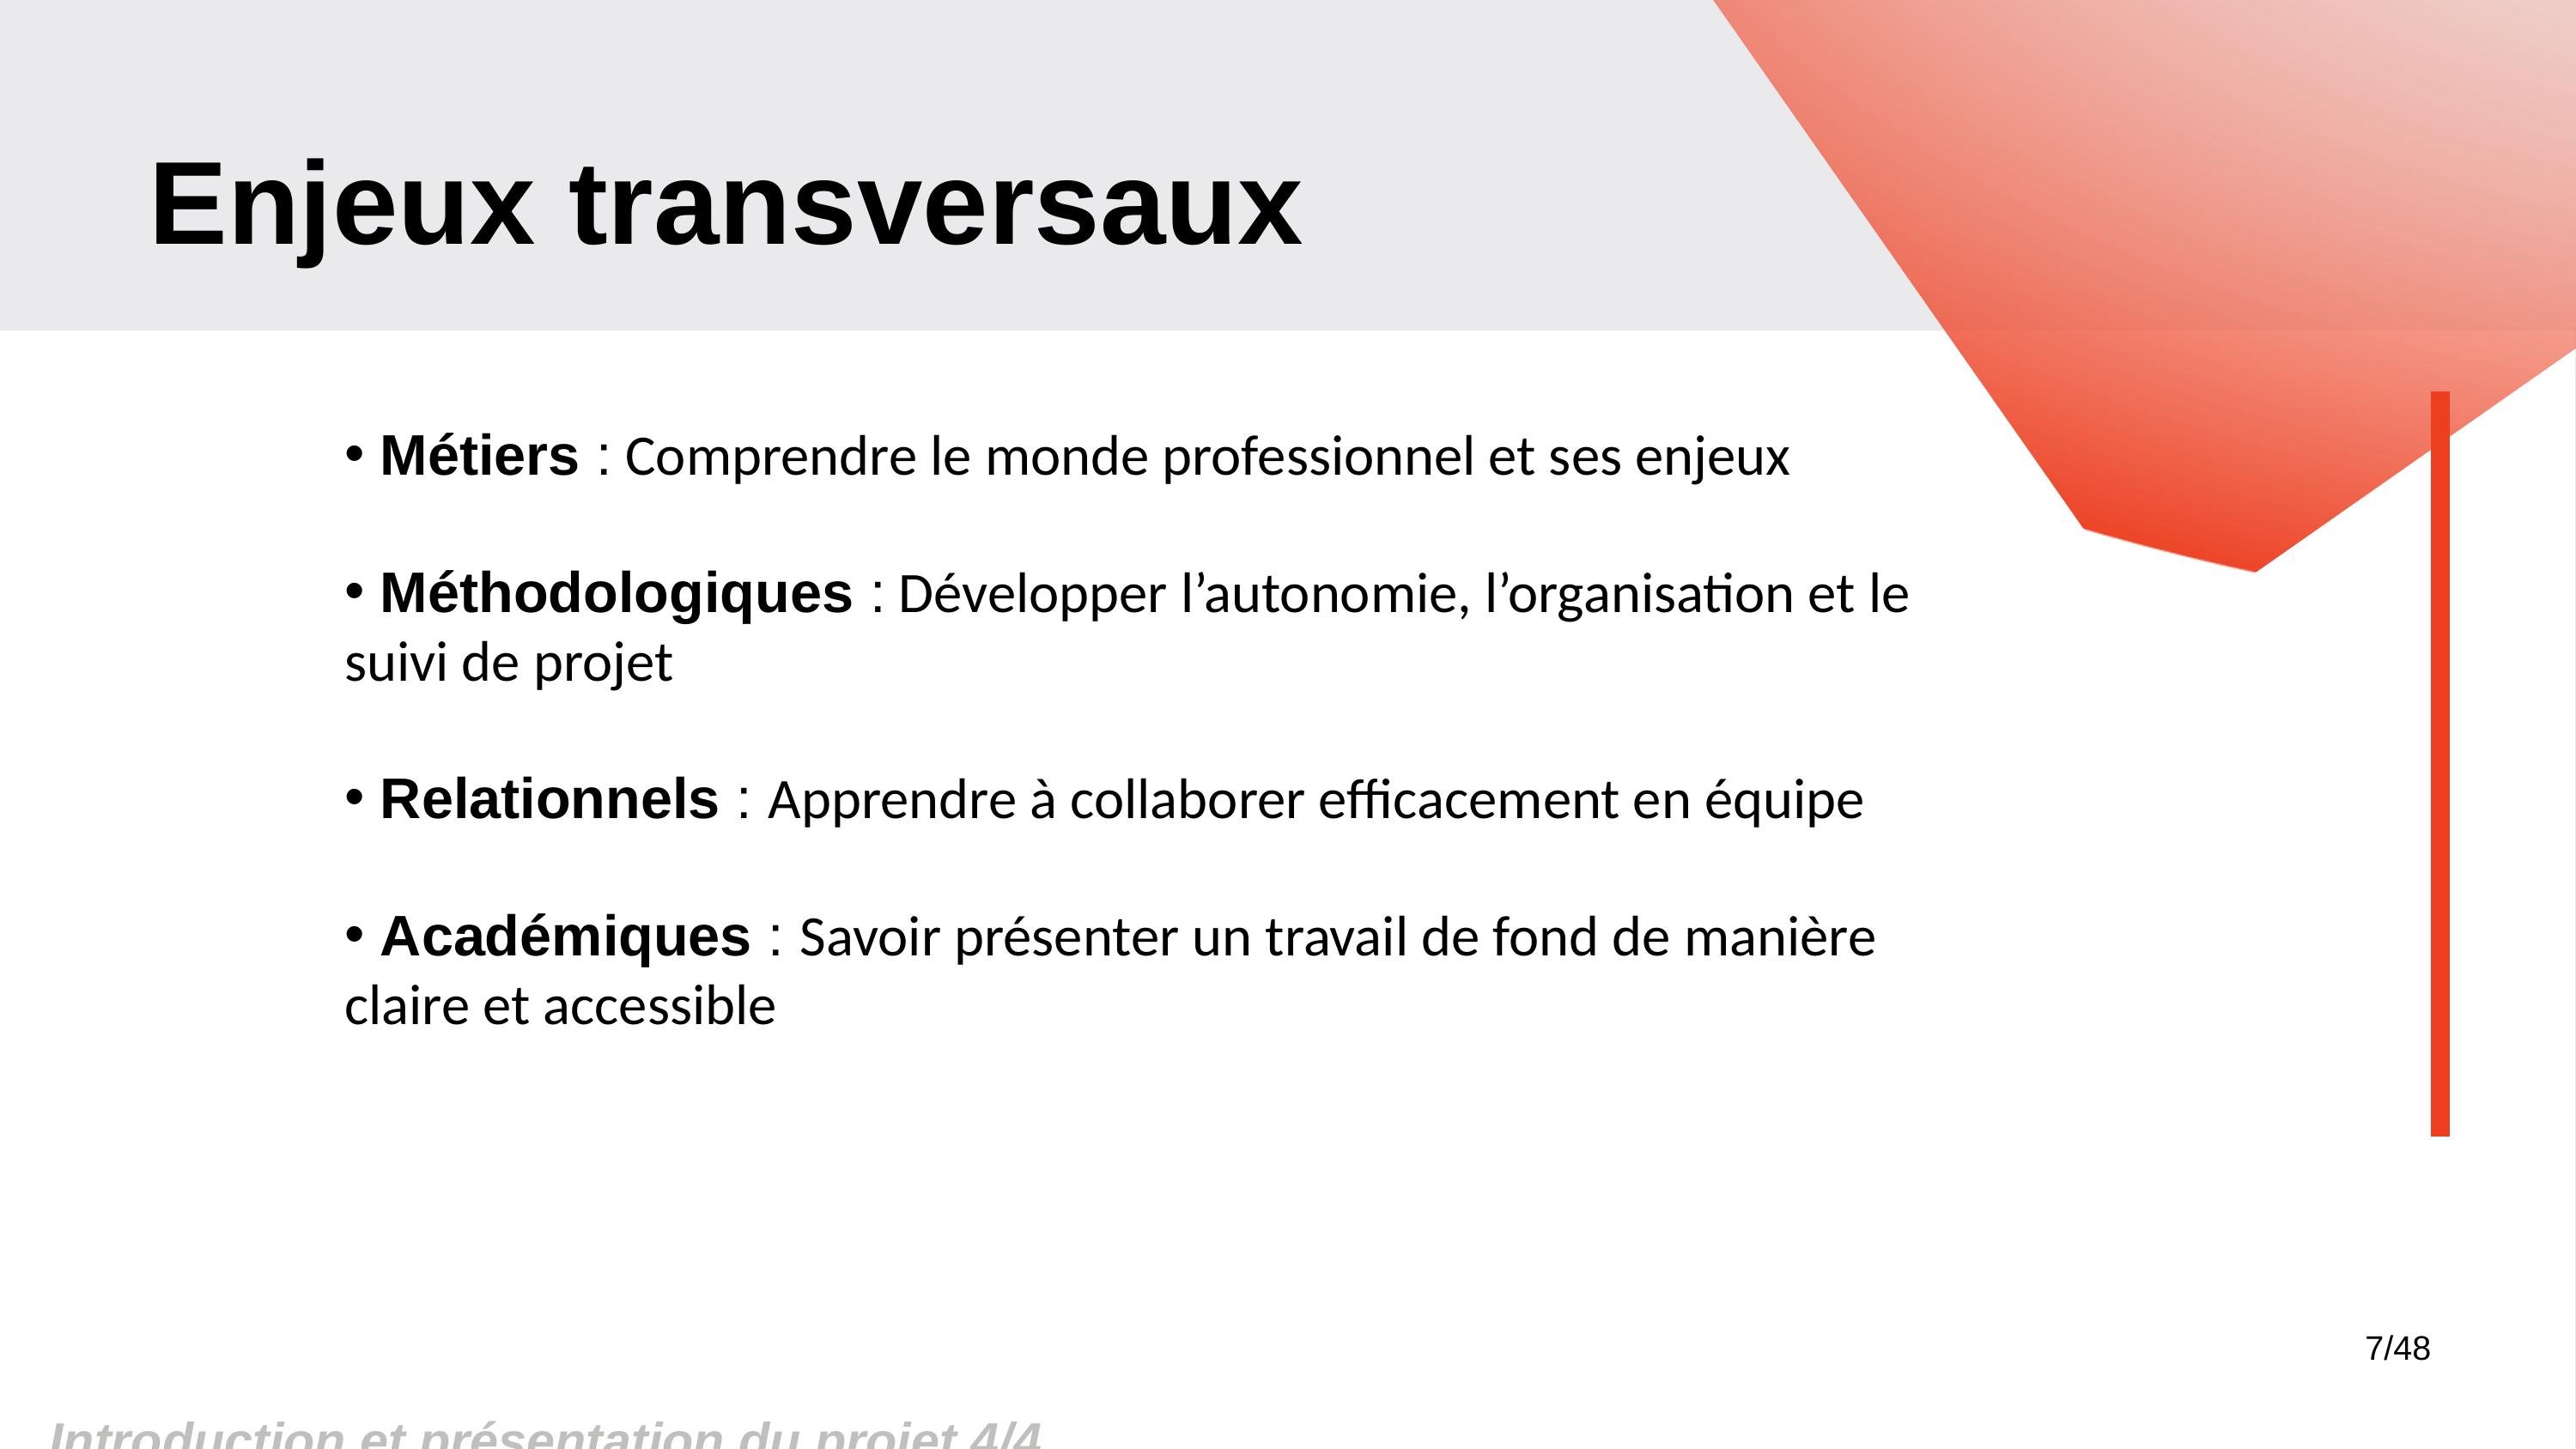

Enjeux transversaux

 Métiers : Comprendre le monde professionnel et ses enjeux

 Méthodologiques : Développer l’autonomie, l’organisation et le suivi de projet

 Relationnels : Apprendre à collaborer efficacement en équipe

 Académiques : Savoir présenter un travail de fond de manière claire et accessible
7/48
Introduction et présentation du projet 4/4